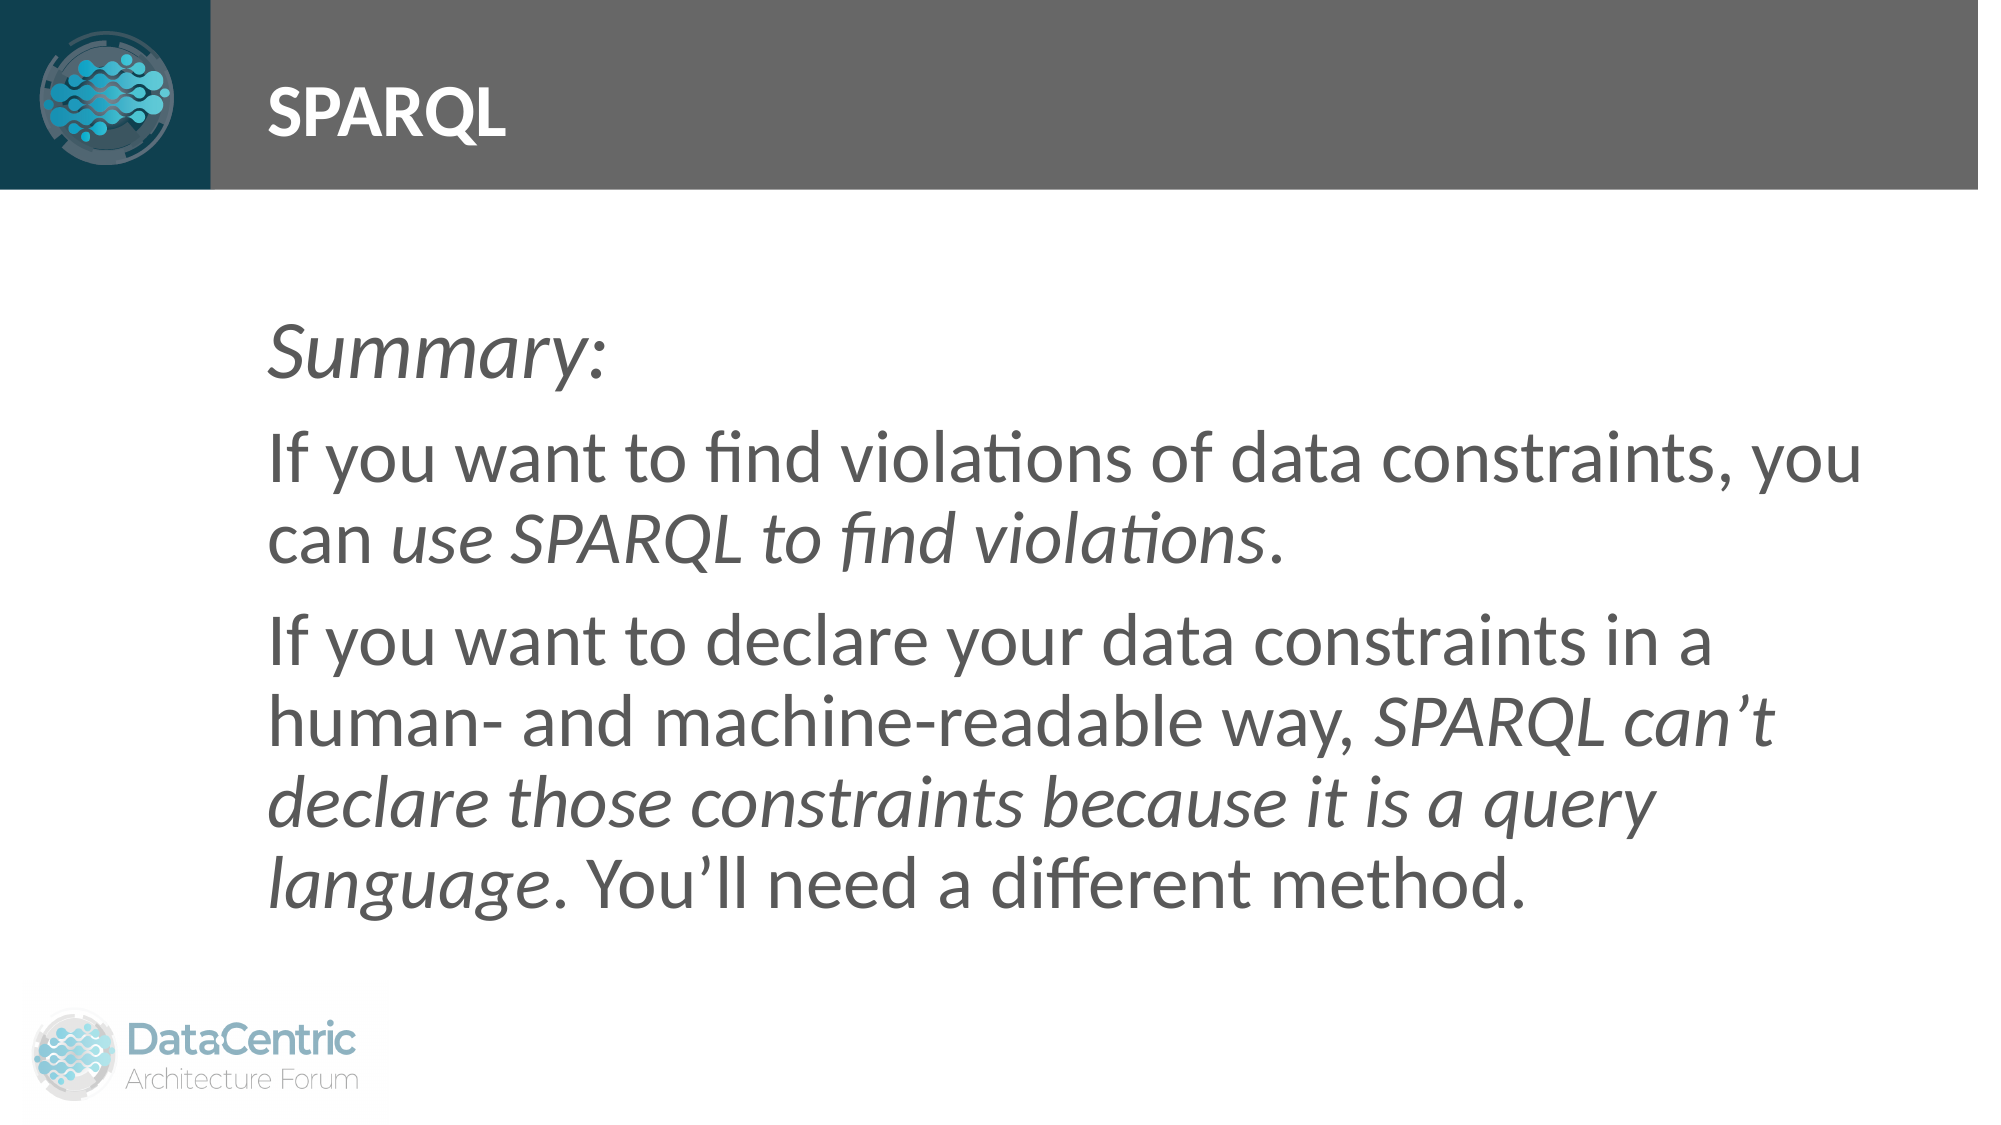

# SPARQL
Summary:
If you want to find violations of data constraints, you can use SPARQL to find violations.
If you want to declare your data constraints in a human- and machine-readable way, SPARQL can’t declare those constraints because it is a query language. You’ll need a different method.